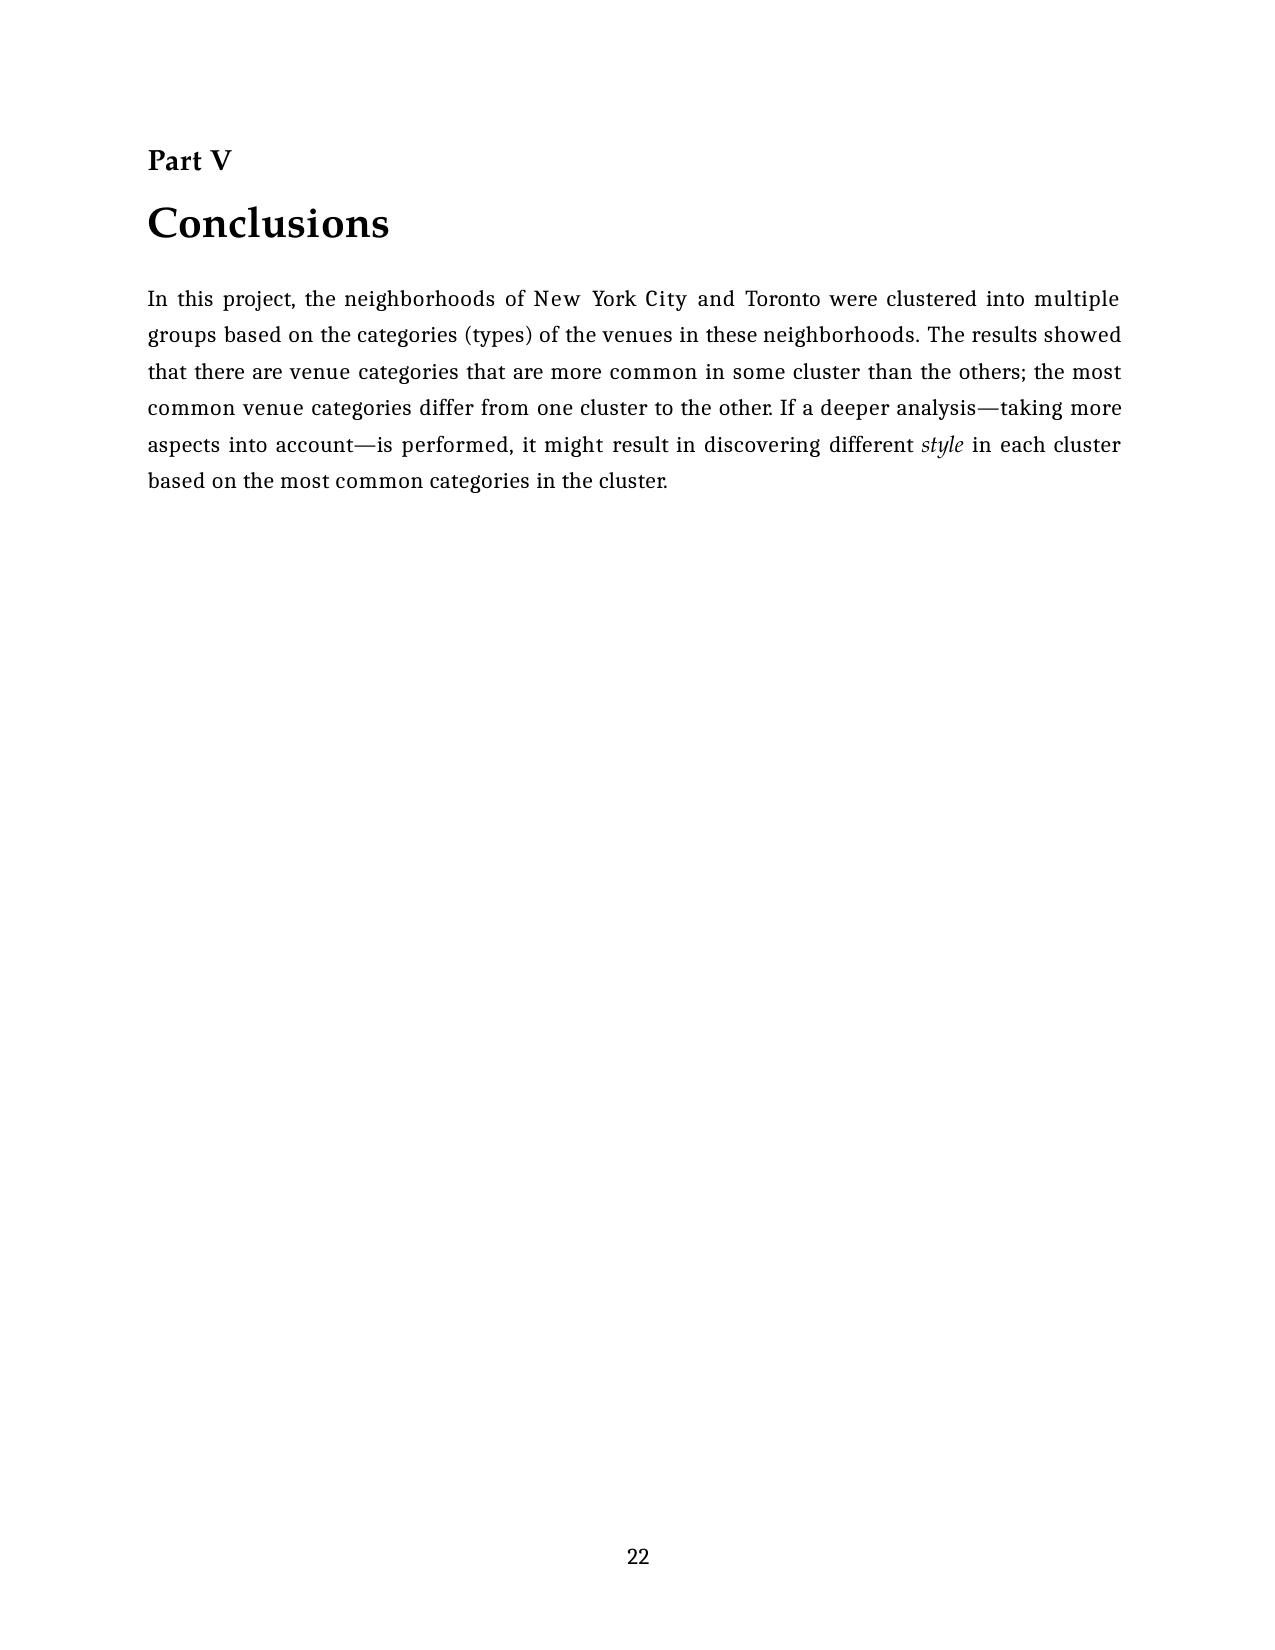

Part V
Conclusions
In this project, the neighborhoods of New York City and Toronto were clustered into multiple  groups based on the categories (types) of the venues in these neighborhoods. The results showed  that there are venue categories that are more common in some cluster than the others; the most  common venue categories differ from one cluster to the other. If a deeper analysis—taking more  aspects into account—is performed, it might result in discovering different style in each cluster  based on the most common categories in the cluster.
22